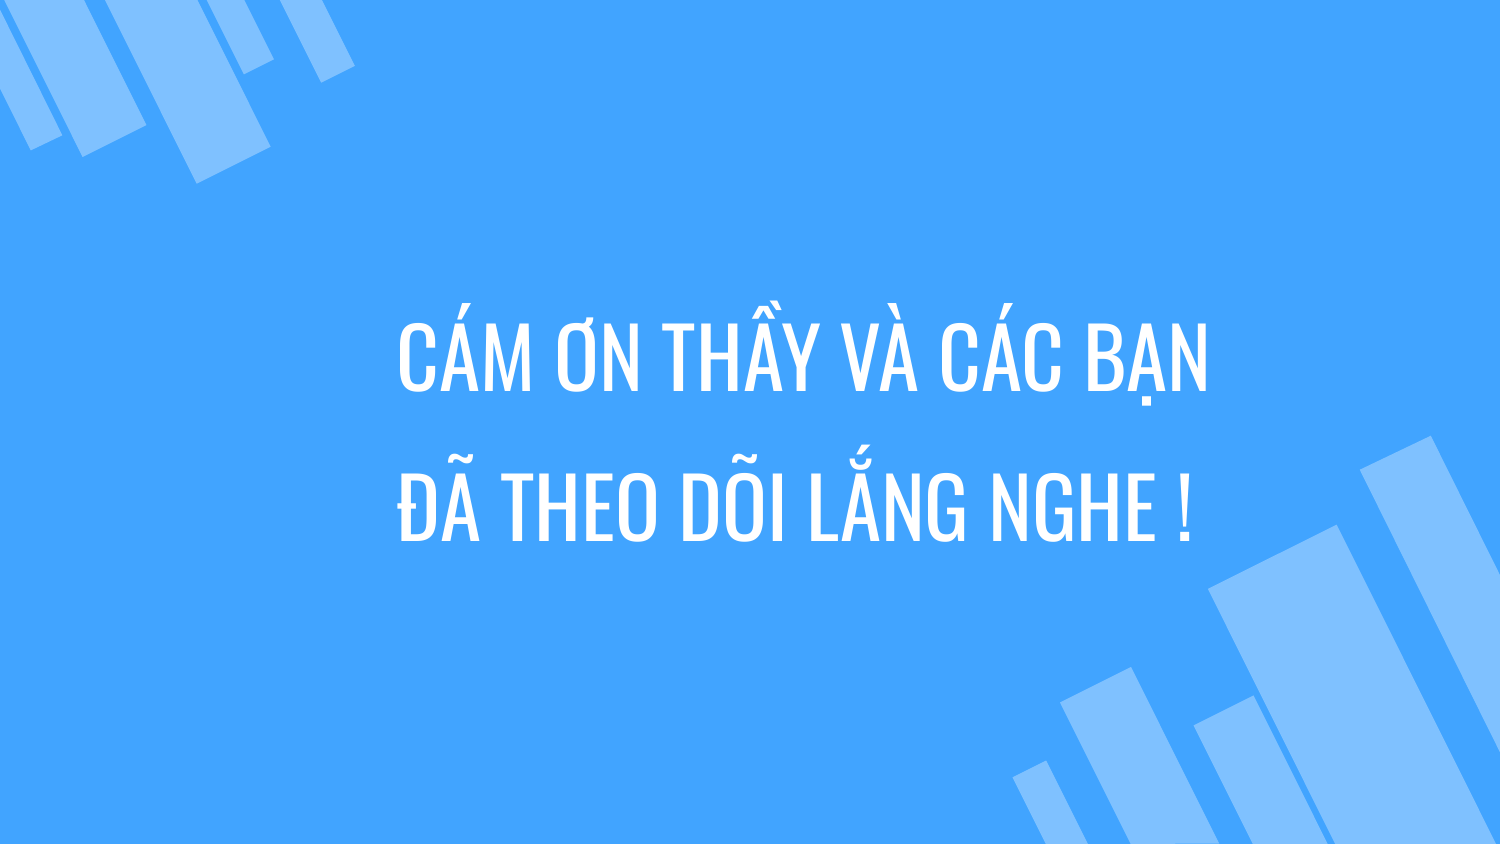

CÁM ƠN THẦY VÀ CÁC BẠN ĐÃ THEO DÕI LẮNG NGHE !